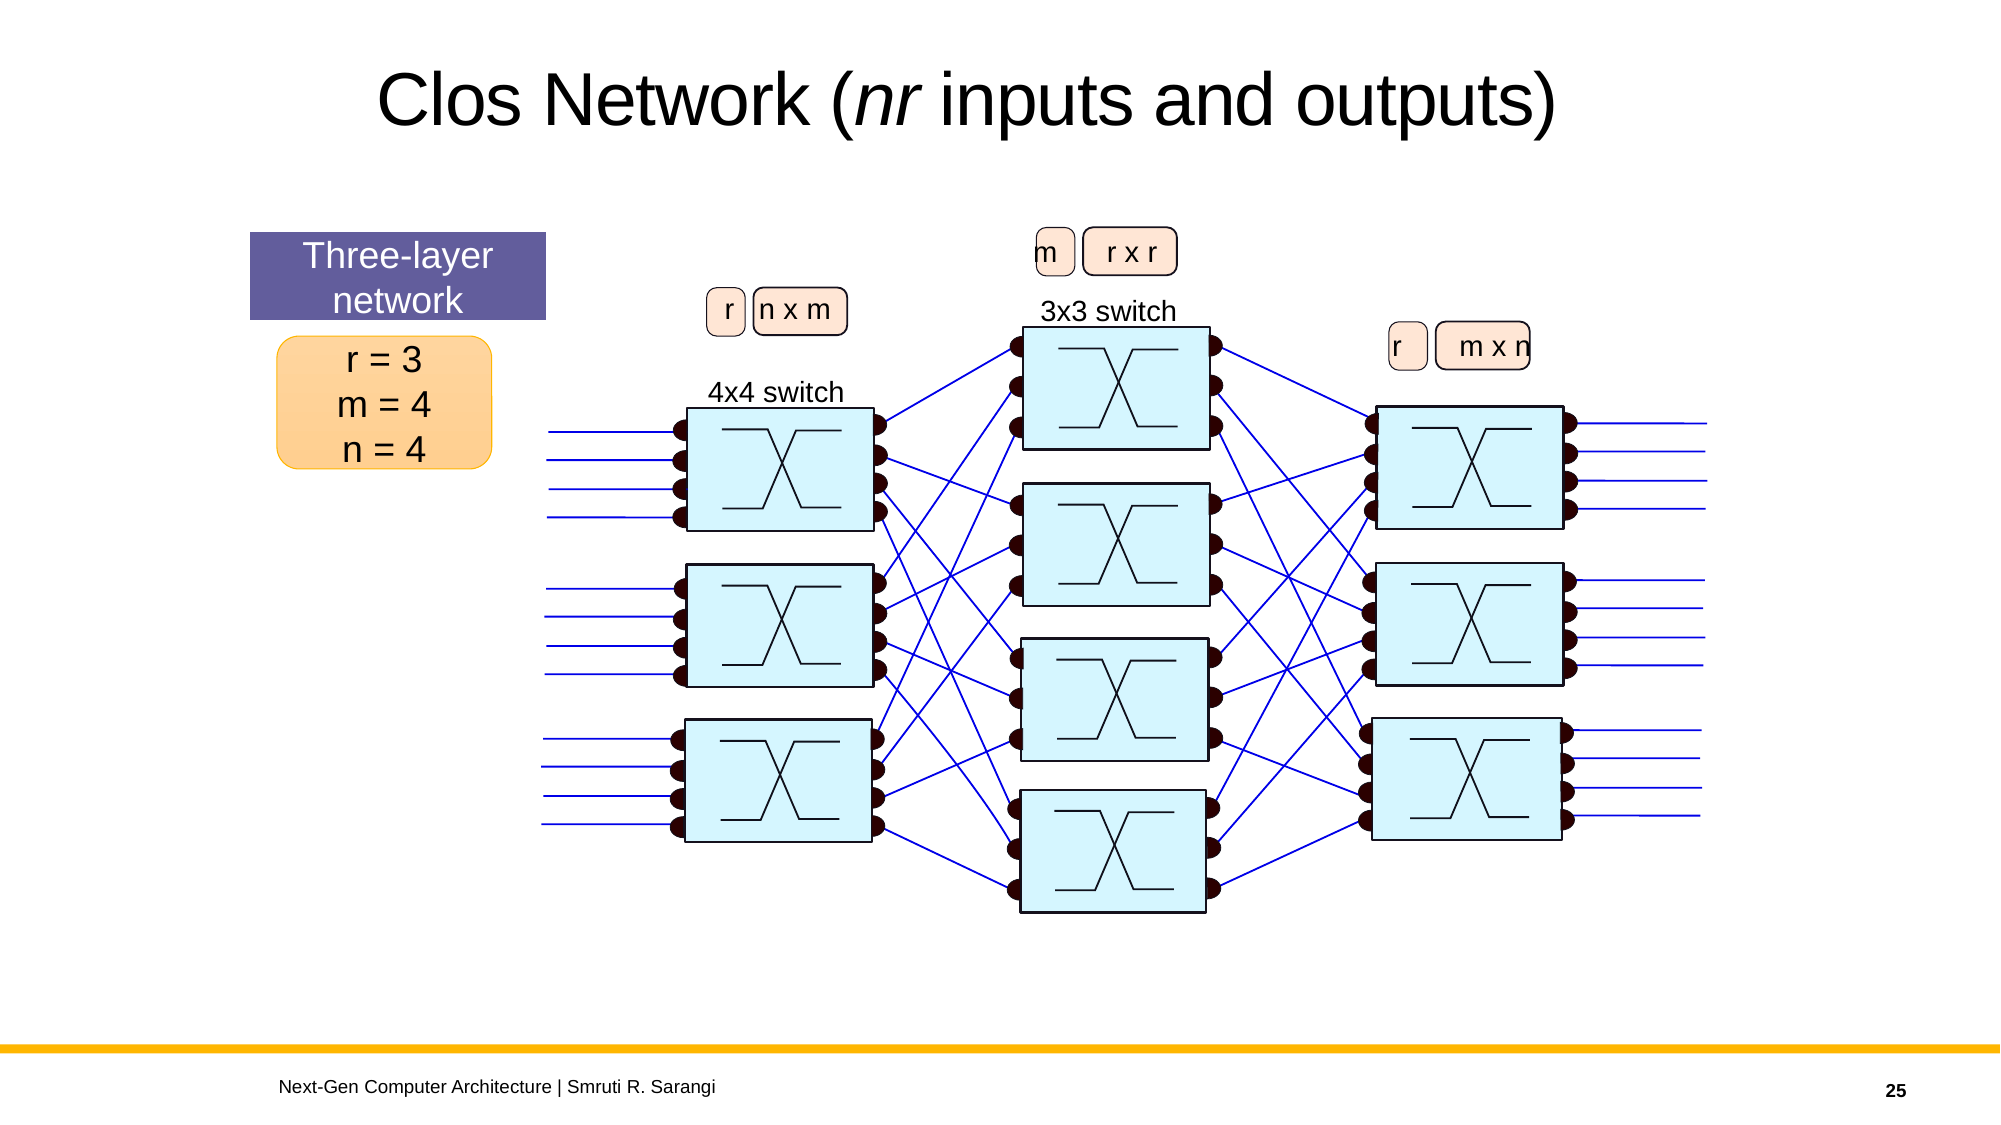

Clos Network (nr inputs and outputs)

m      r x r

r   n x m
3x3 switch

 r       m x n

4x4 switch

Three-layer network
r = 3
m = 4
n = 4
Next-Gen Computer Architecture | Smruti R. Sarangi
25